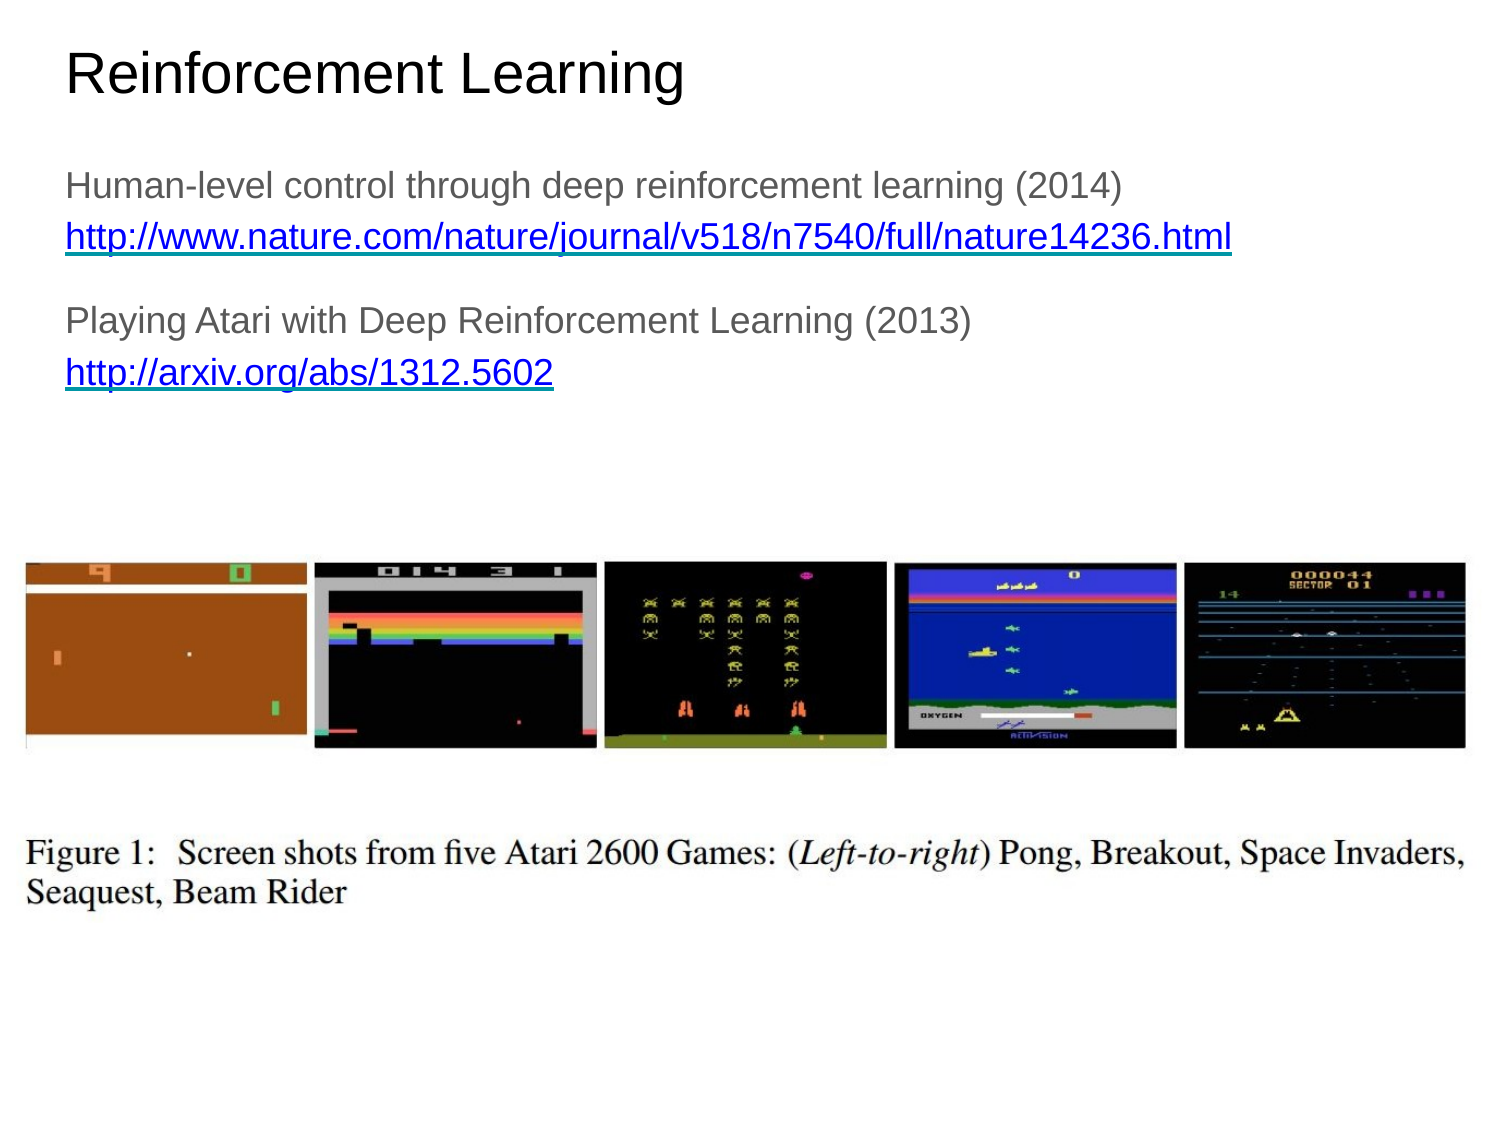

# Reinforcement Learning
Human-level control through deep reinforcement learning (2014)  http://www.nature.com/nature/journal/v518/n7540/full/nature14236.html
Playing Atari with Deep Reinforcement Learning (2013)  http://arxiv.org/abs/1312.5602